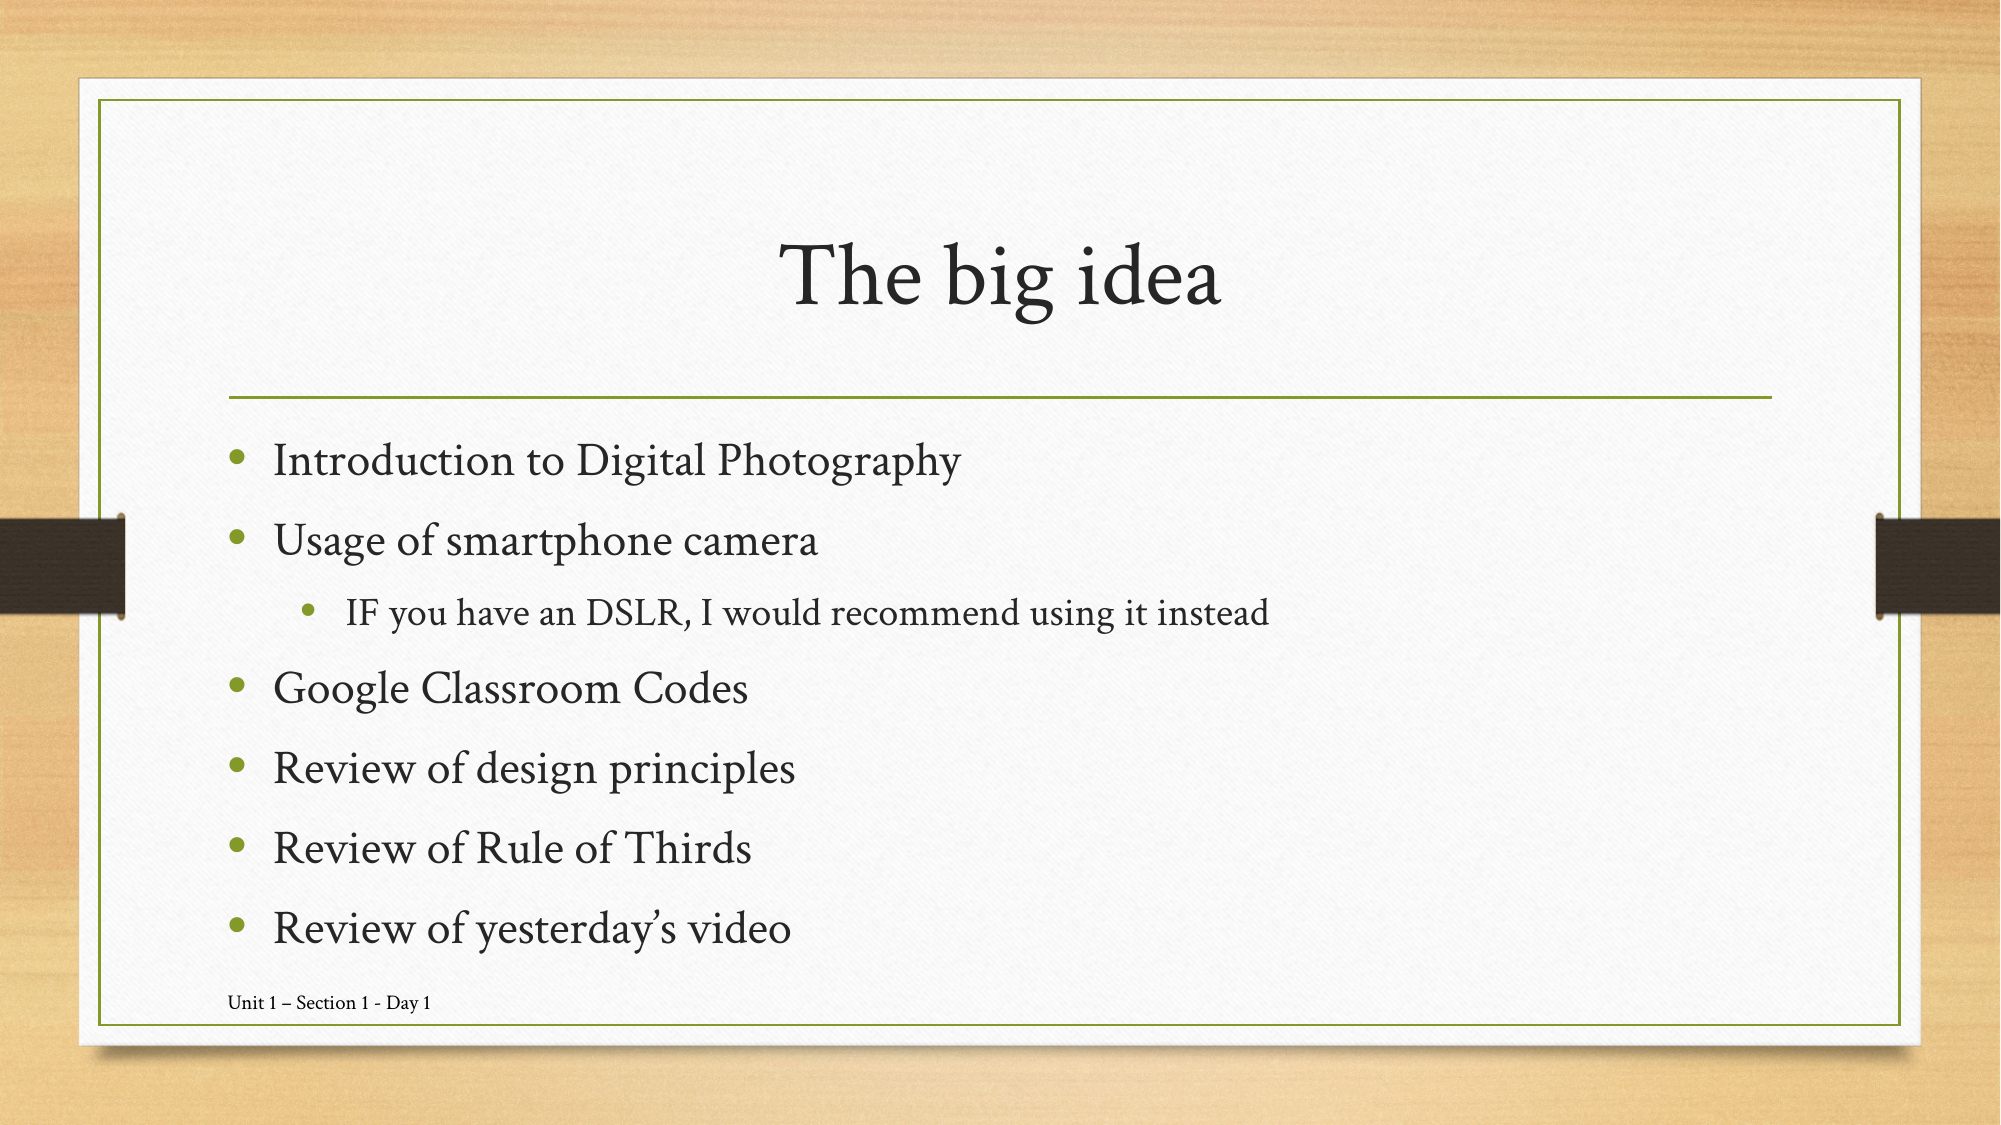

# The big idea
Introduction to Digital Photography
Usage of smartphone camera
IF you have an DSLR, I would recommend using it instead
Google Classroom Codes
Review of design principles
Review of Rule of Thirds
Review of yesterday’s video
Unit 1 – Section 1 - Day 1